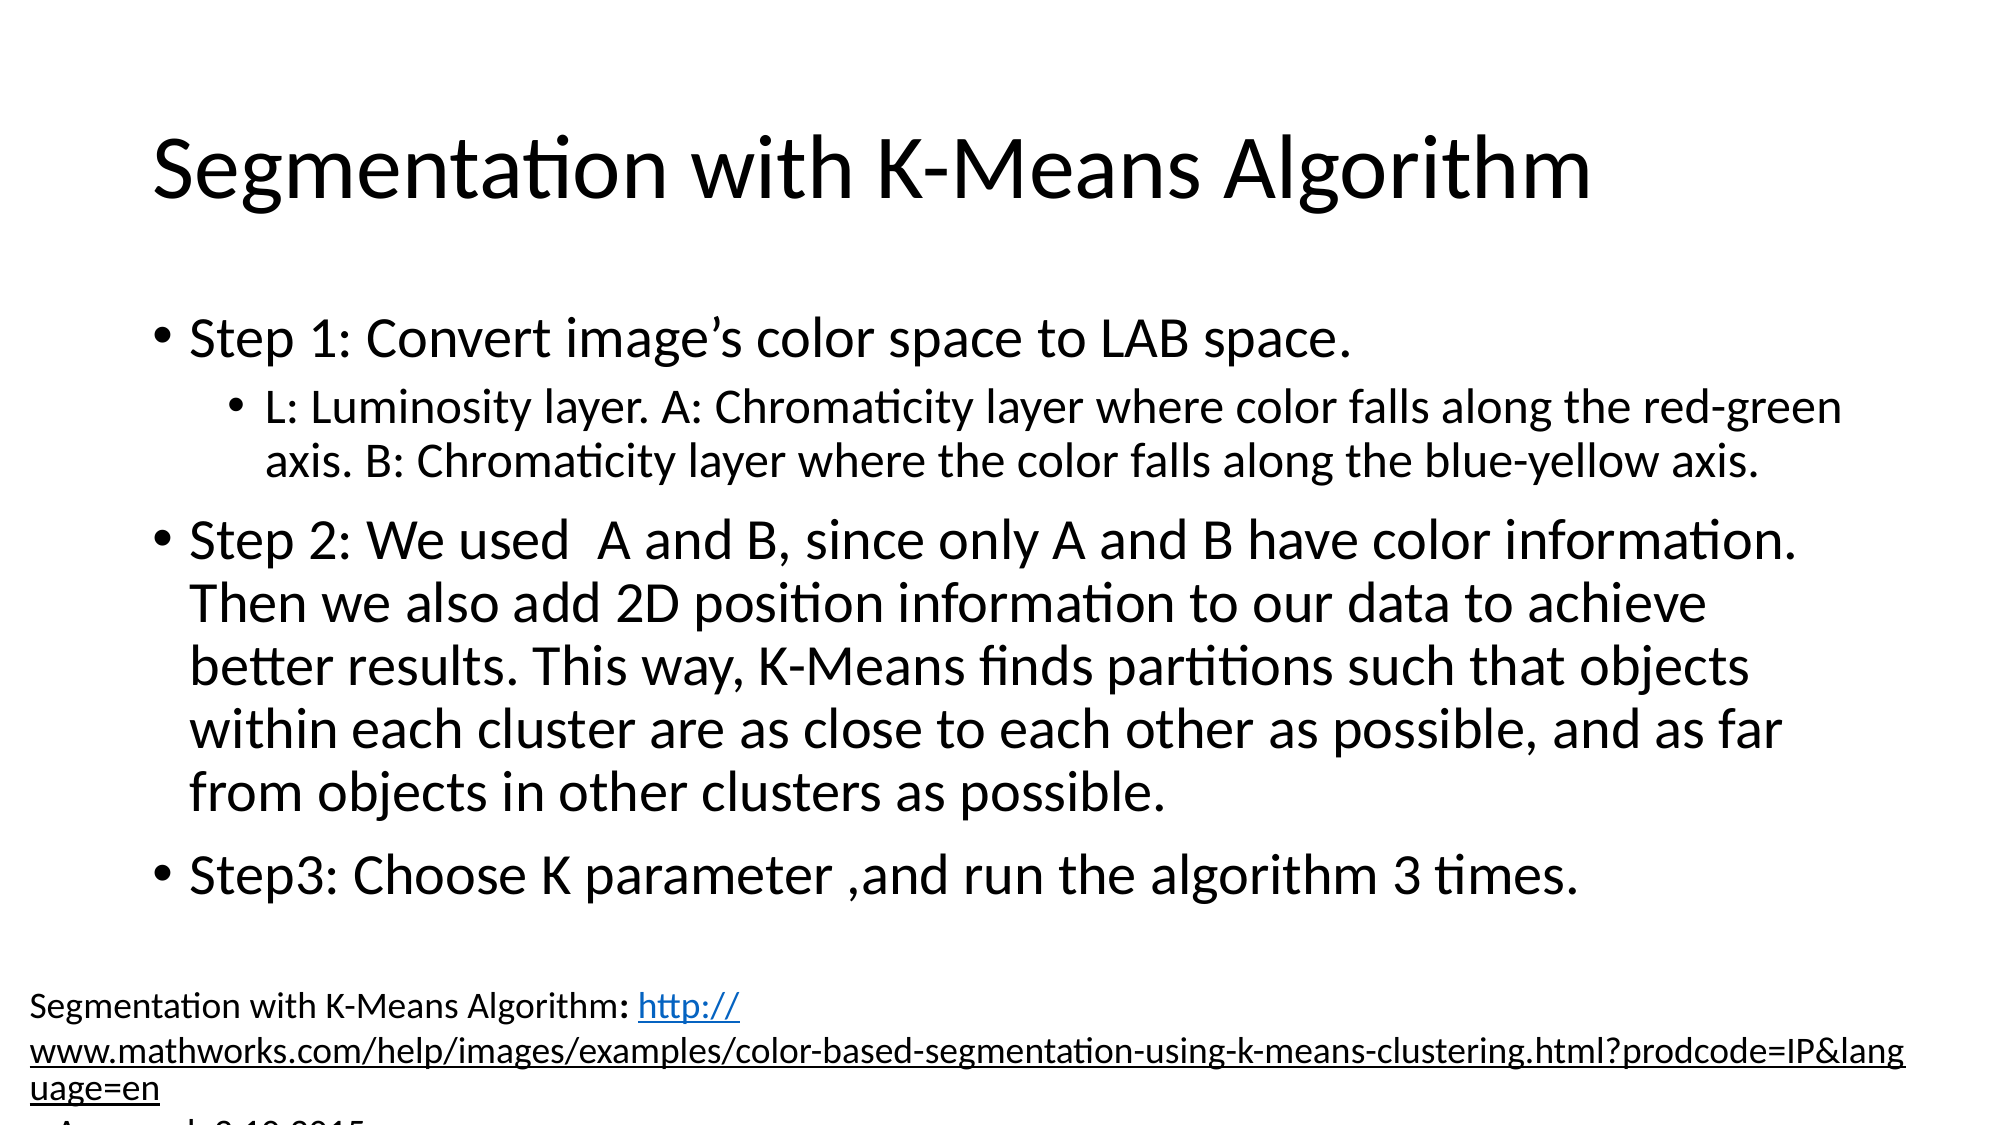

# Segmentation with K-Means Algorithm
Step 1: Convert image’s color space to LAB space.
L: Luminosity layer. A: Chromaticity layer where color falls along the red-green axis. B: Chromaticity layer where the color falls along the blue-yellow axis.
Step 2: We used  A and B, since only A and B have color information. Then we also add 2D position information to our data to achieve better results. This way, K-Means finds partitions such that objects within each cluster are as close to each other as possible, and as far from objects in other clusters as possible.
Step3: Choose K parameter ,and run the algorithm 3 times.
Segmentation with K-Means Algorithm: http://www.mathworks.com/help/images/examples/color-based-segmentation-using-k-means-clustering.html?prodcode=IP&language=en , Accessed: 3.10.2015